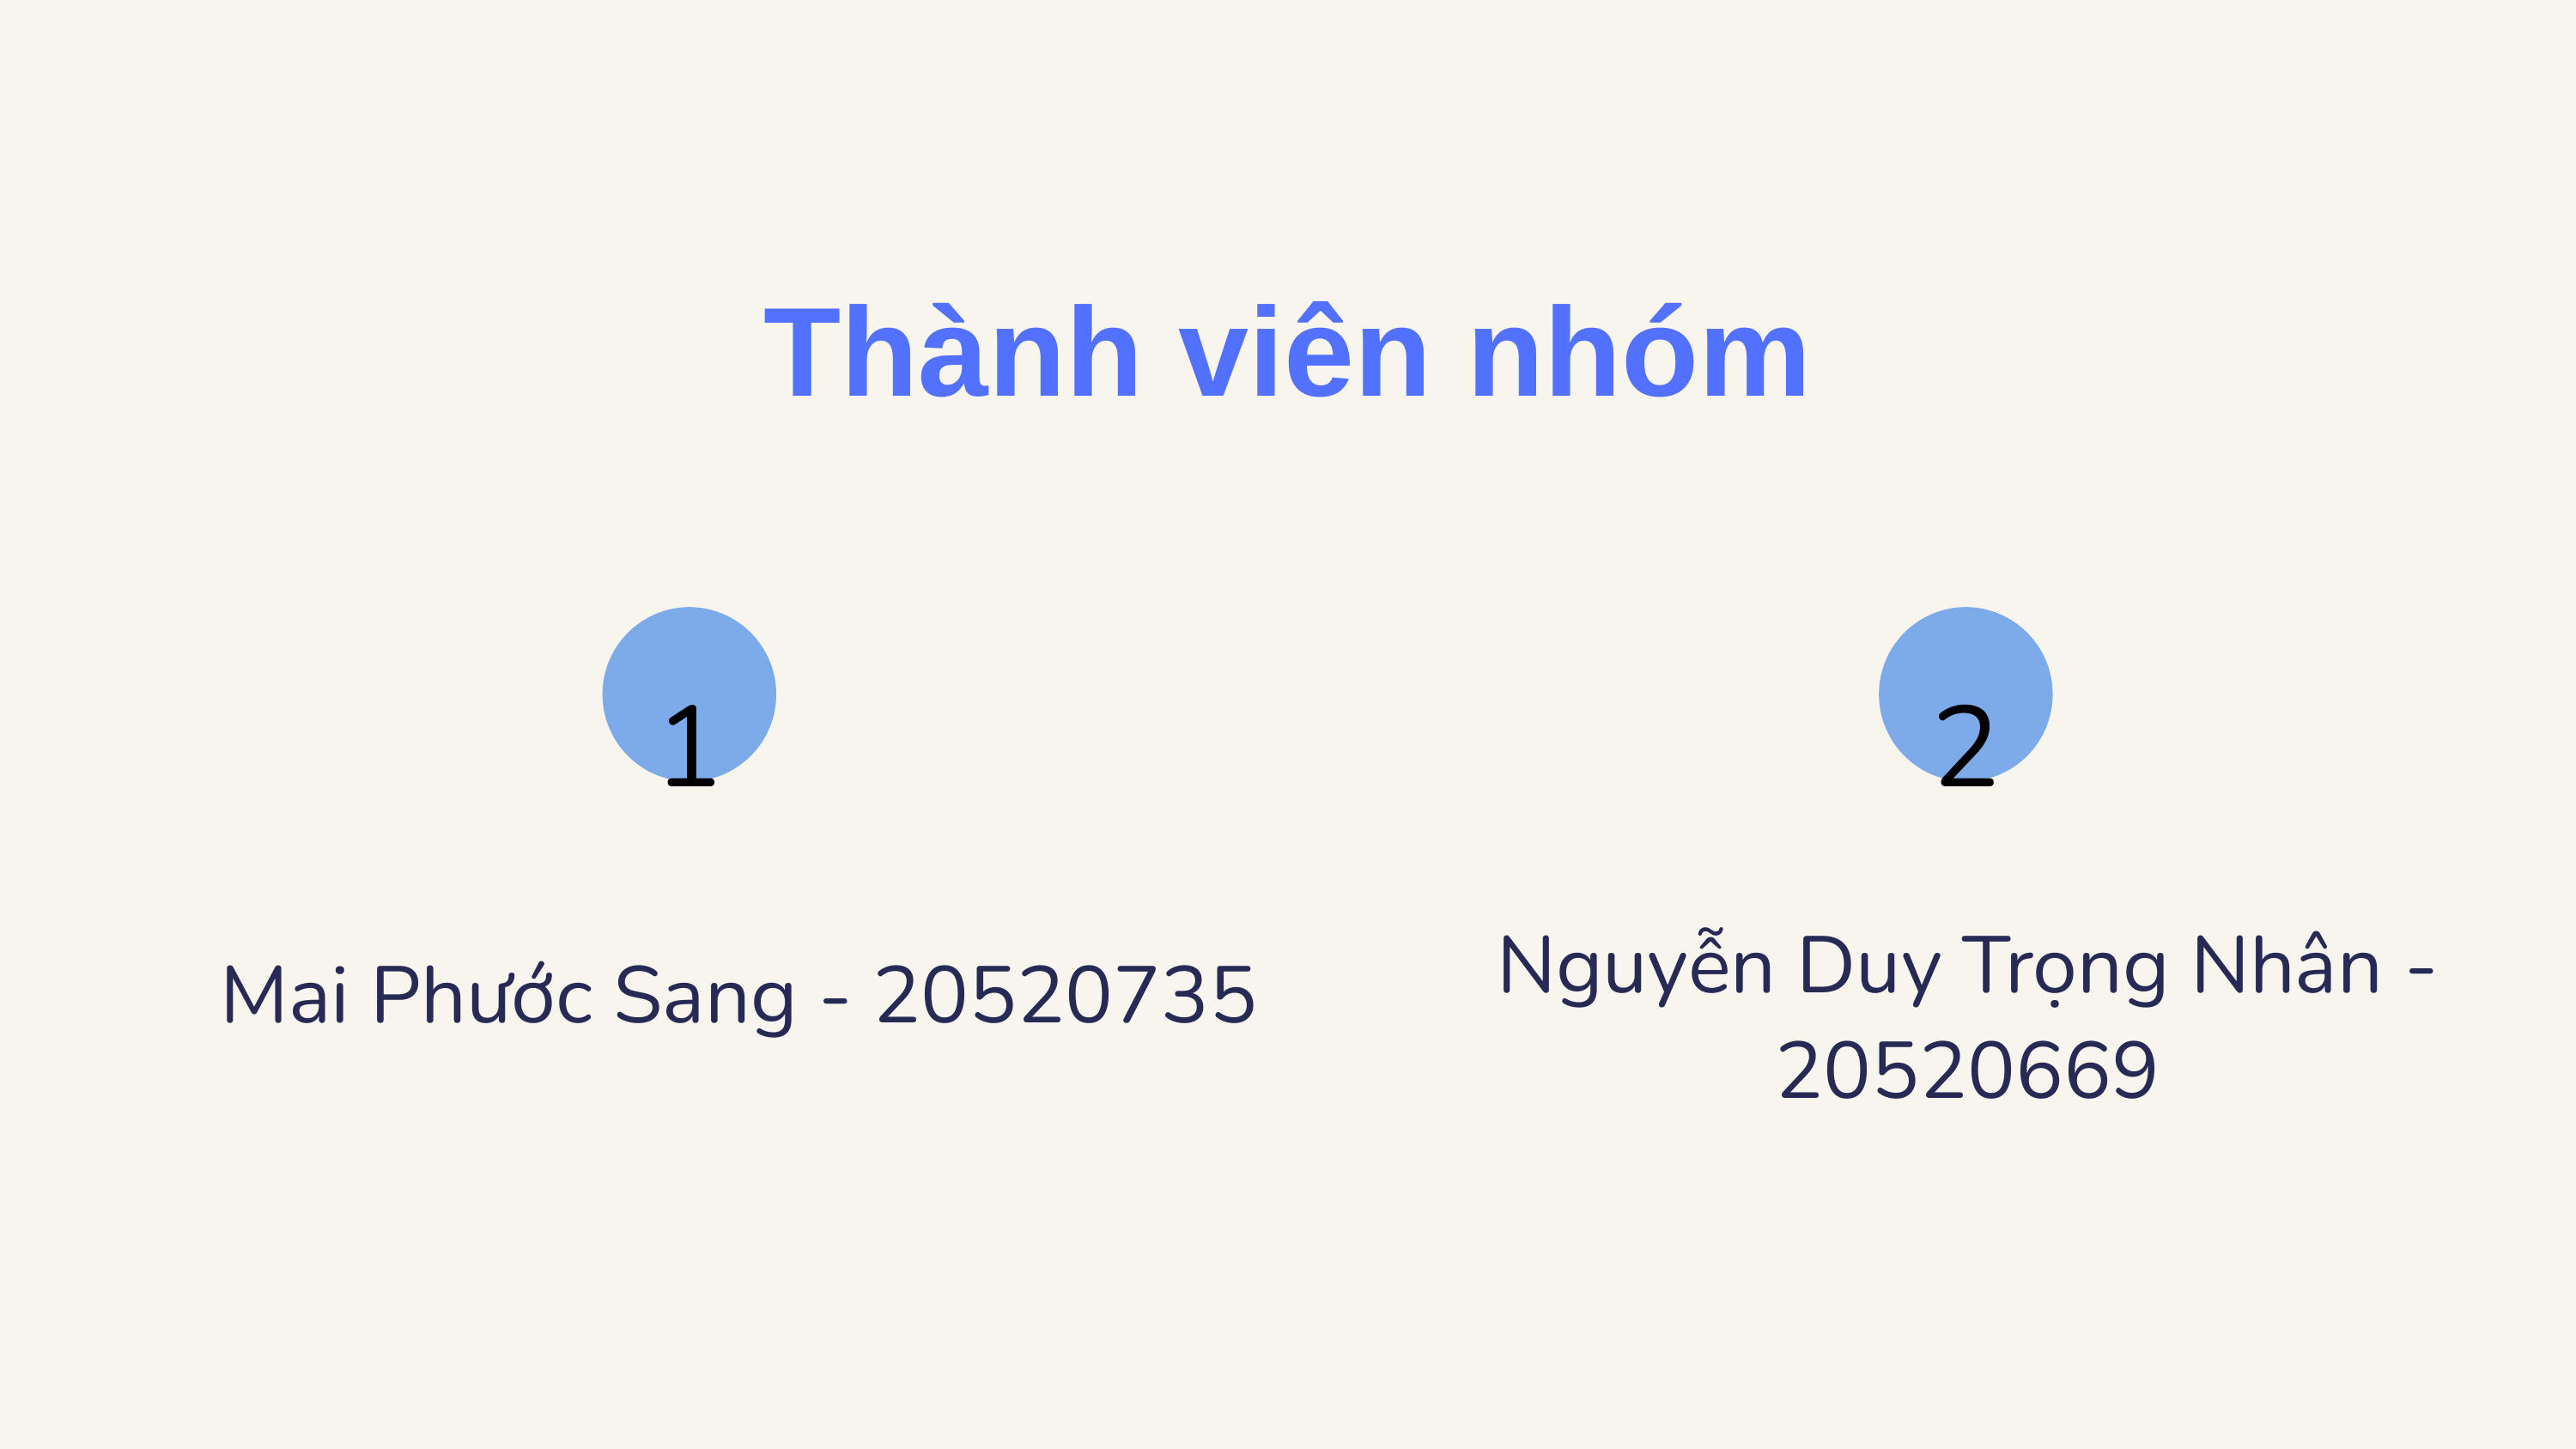

Thành viên nhóm
1
2

Thiết kế bảng mạch
Demo thực tế
Lý do chọn đề tài
Kịch bản đề tài
Mô hình thực tế
Thiết bị và công cụ, công nghệ sử dụng
Nguyễn Duy Trọng Nhân - 20520669
Mai Phước Sang - 20520735